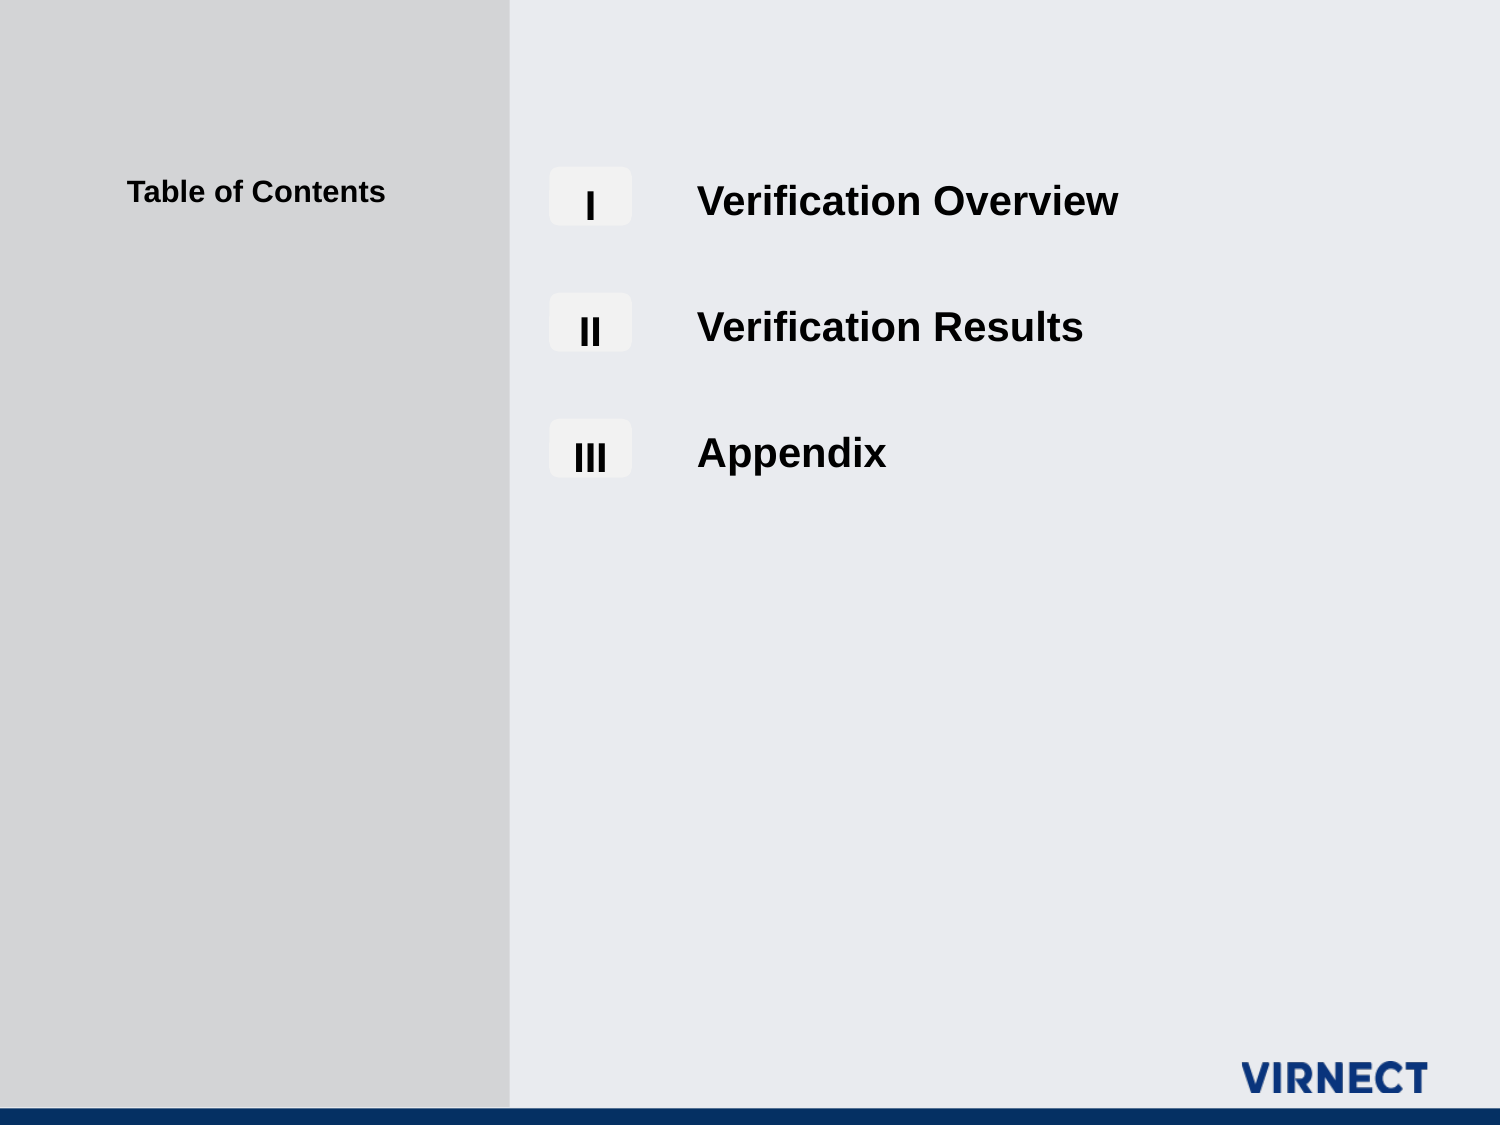

Verification Overview
1
I
Table of Contents
Verification Results
1
II
Appendix
1
III